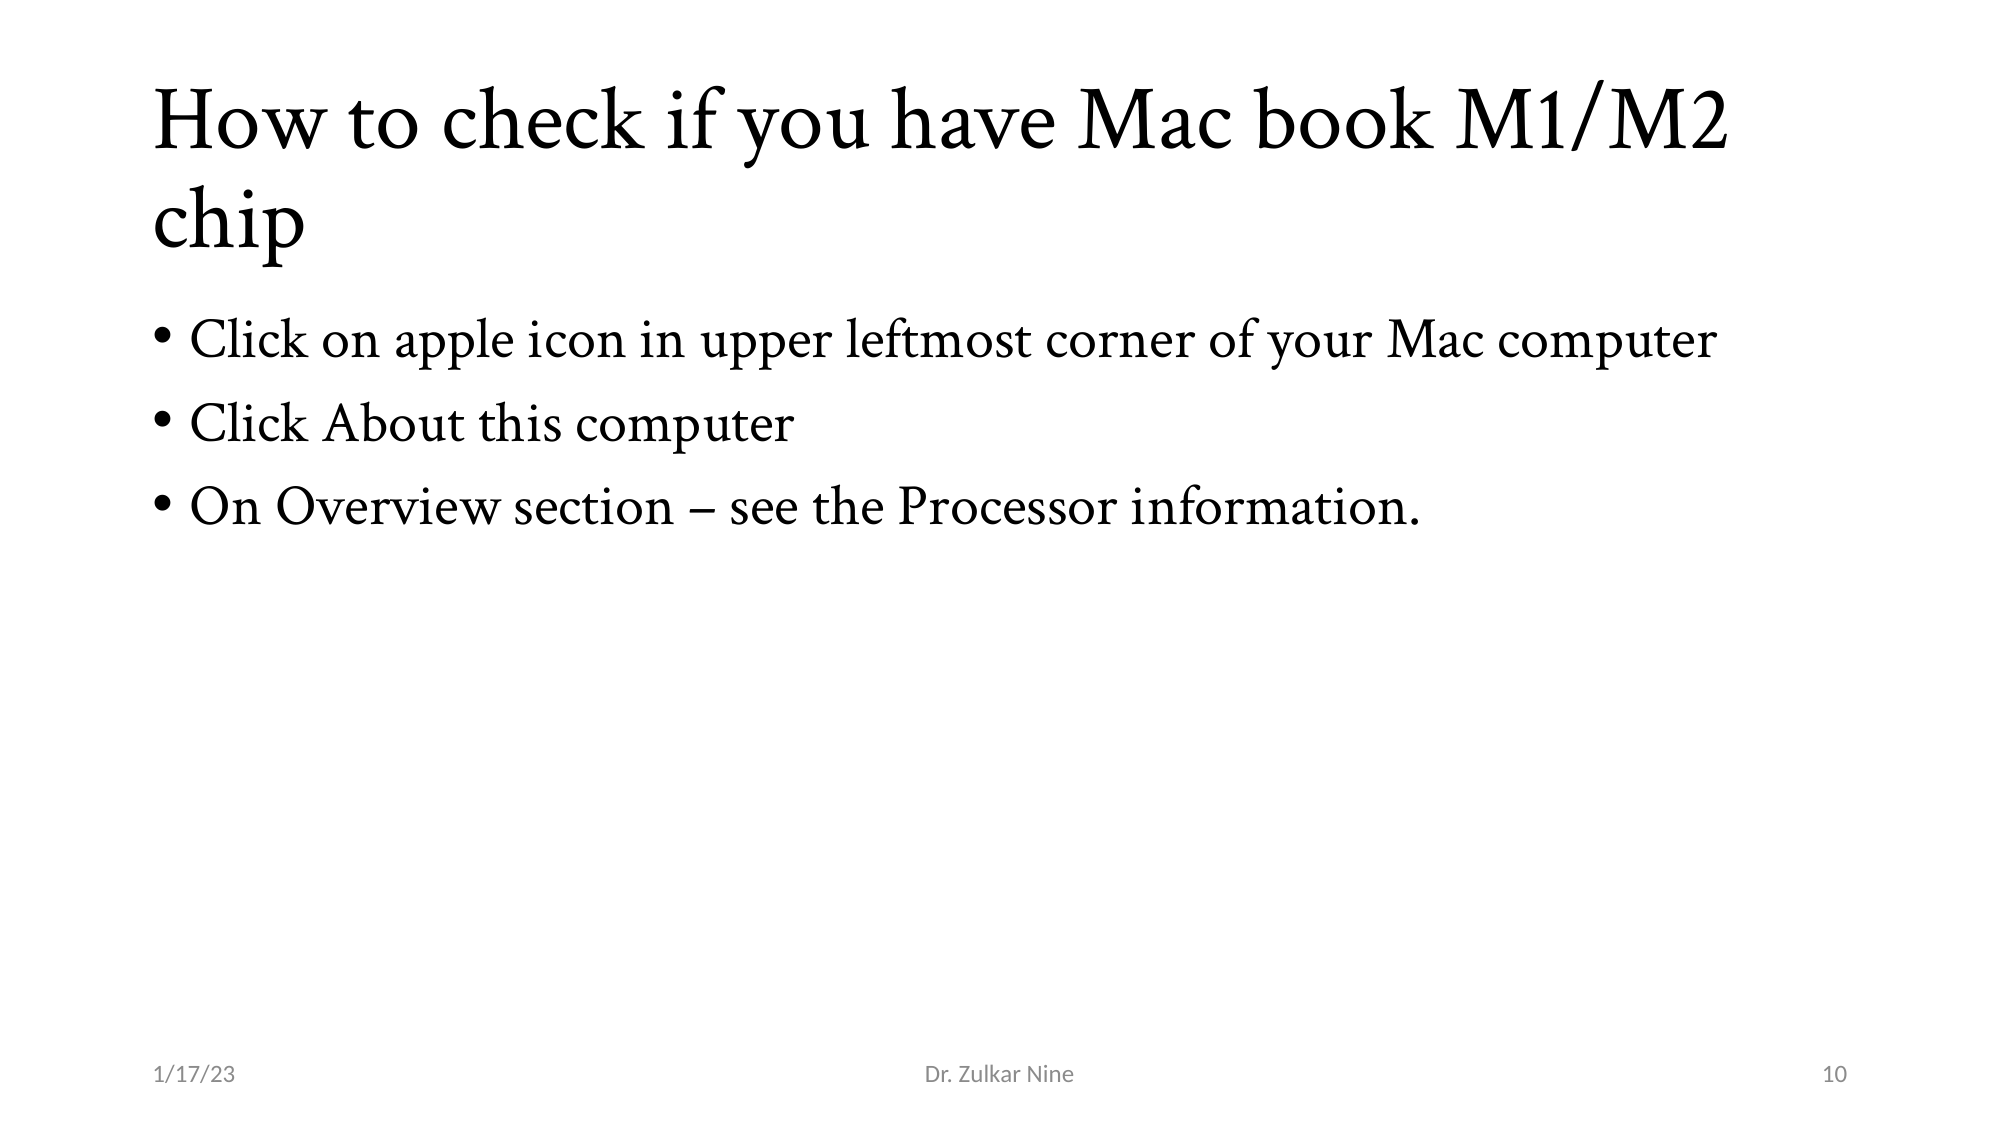

# How to check if you have Mac book M1/M2 chip
Click on apple icon in upper leftmost corner of your Mac computer
Click About this computer
On Overview section – see the Processor information.
1/17/23
Dr. Zulkar Nine
10